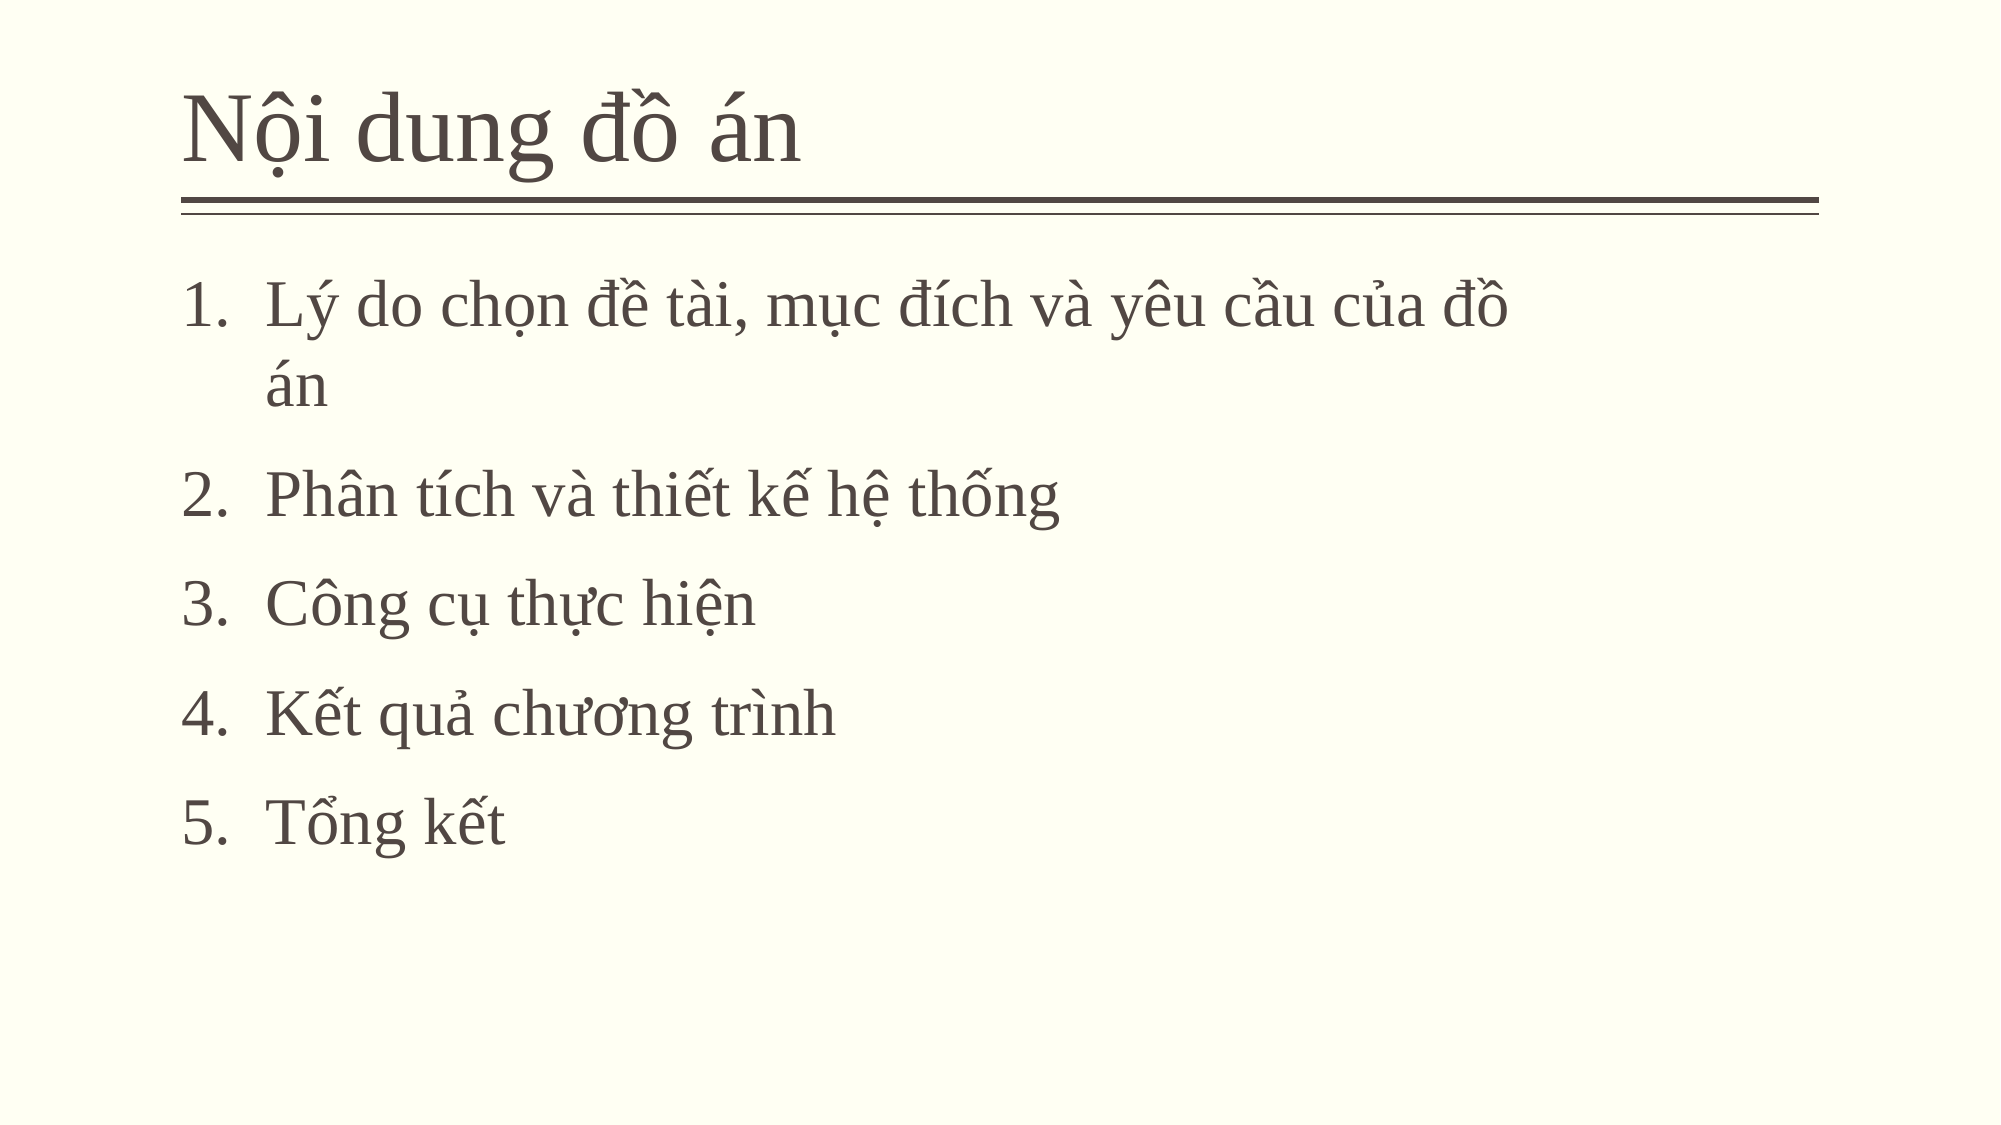

# Nội dung đồ	án
Lý do chọn đề tài, mục đích và yêu cầu của đồ án
Phân tích và thiết kế hệ thống
Công cụ thực hiện
Kết quả chương trình
Tổng kết